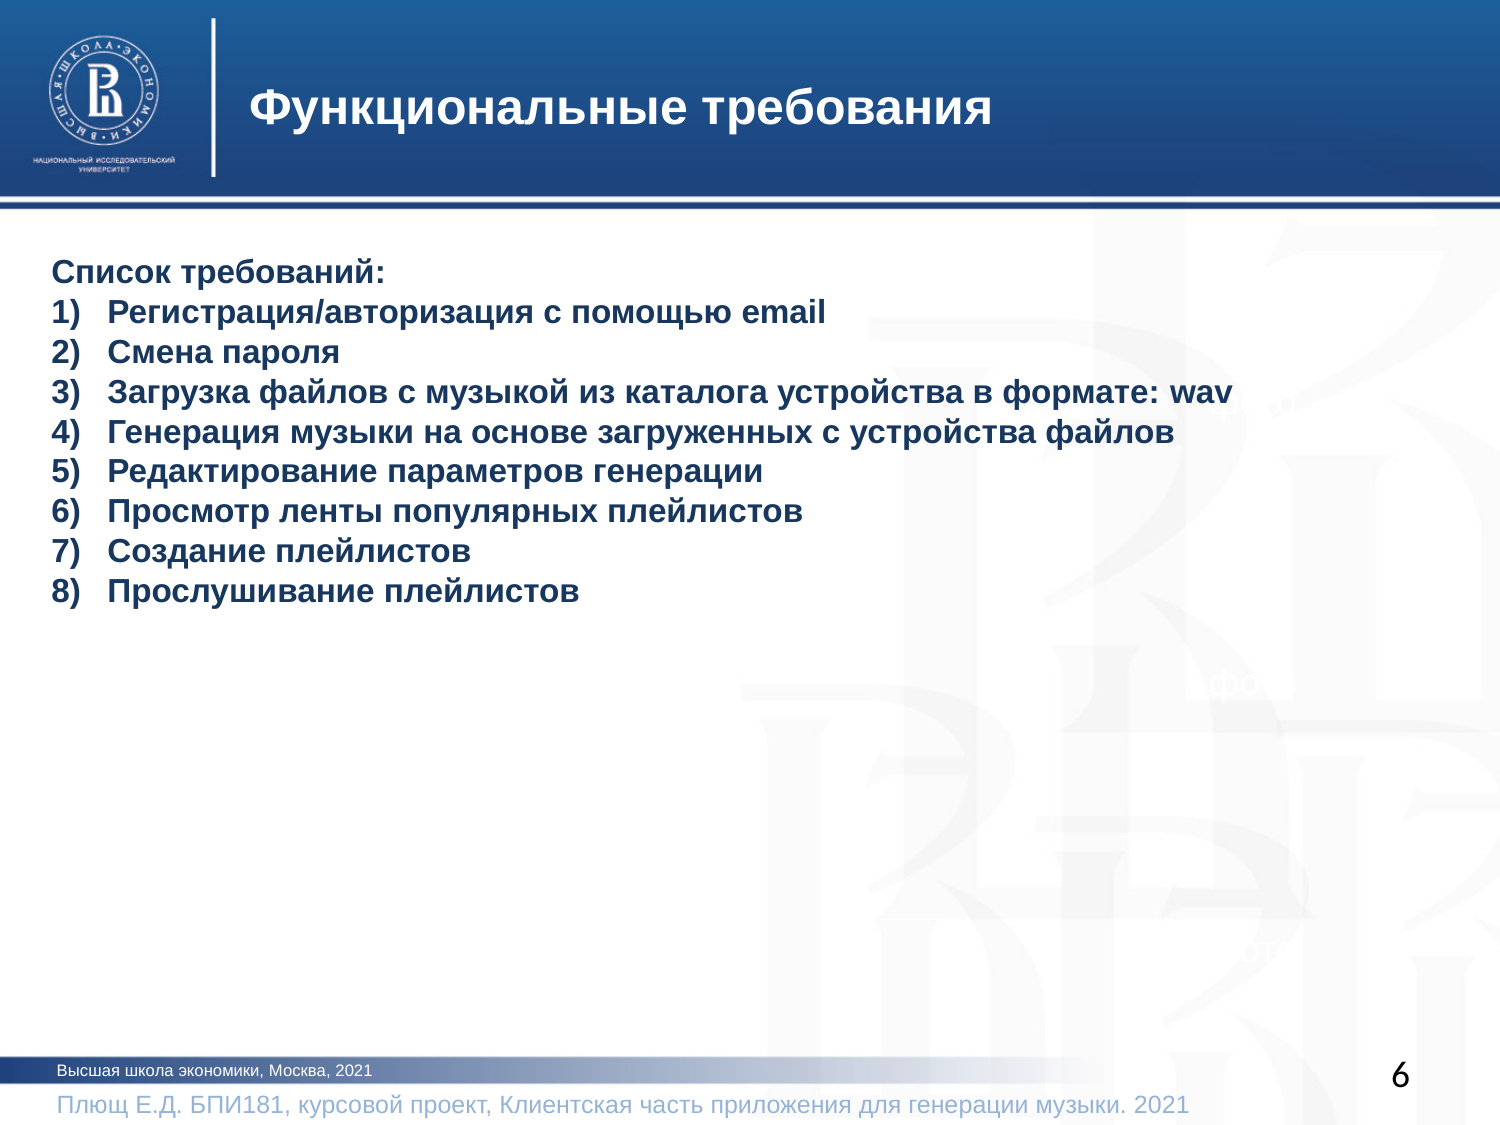

Функциональные требования
Список требований:
Регистрация/авторизация с помощью email
Смена пароля
Загрузка файлов с музыкой из каталога устройства в формате: wav
Генерация музыки на основе загруженных с устройства файлов
Редактирование параметров генерации
Просмотр ленты популярных плейлистов
Создание плейлистов
Прослушивание плейлистов

фото
фото
фото
6
Высшая школа экономики, Москва, 2021
Плющ Е.Д. БПИ181, курсовой проект, Клиентская часть приложения для генерации музыки. 2021